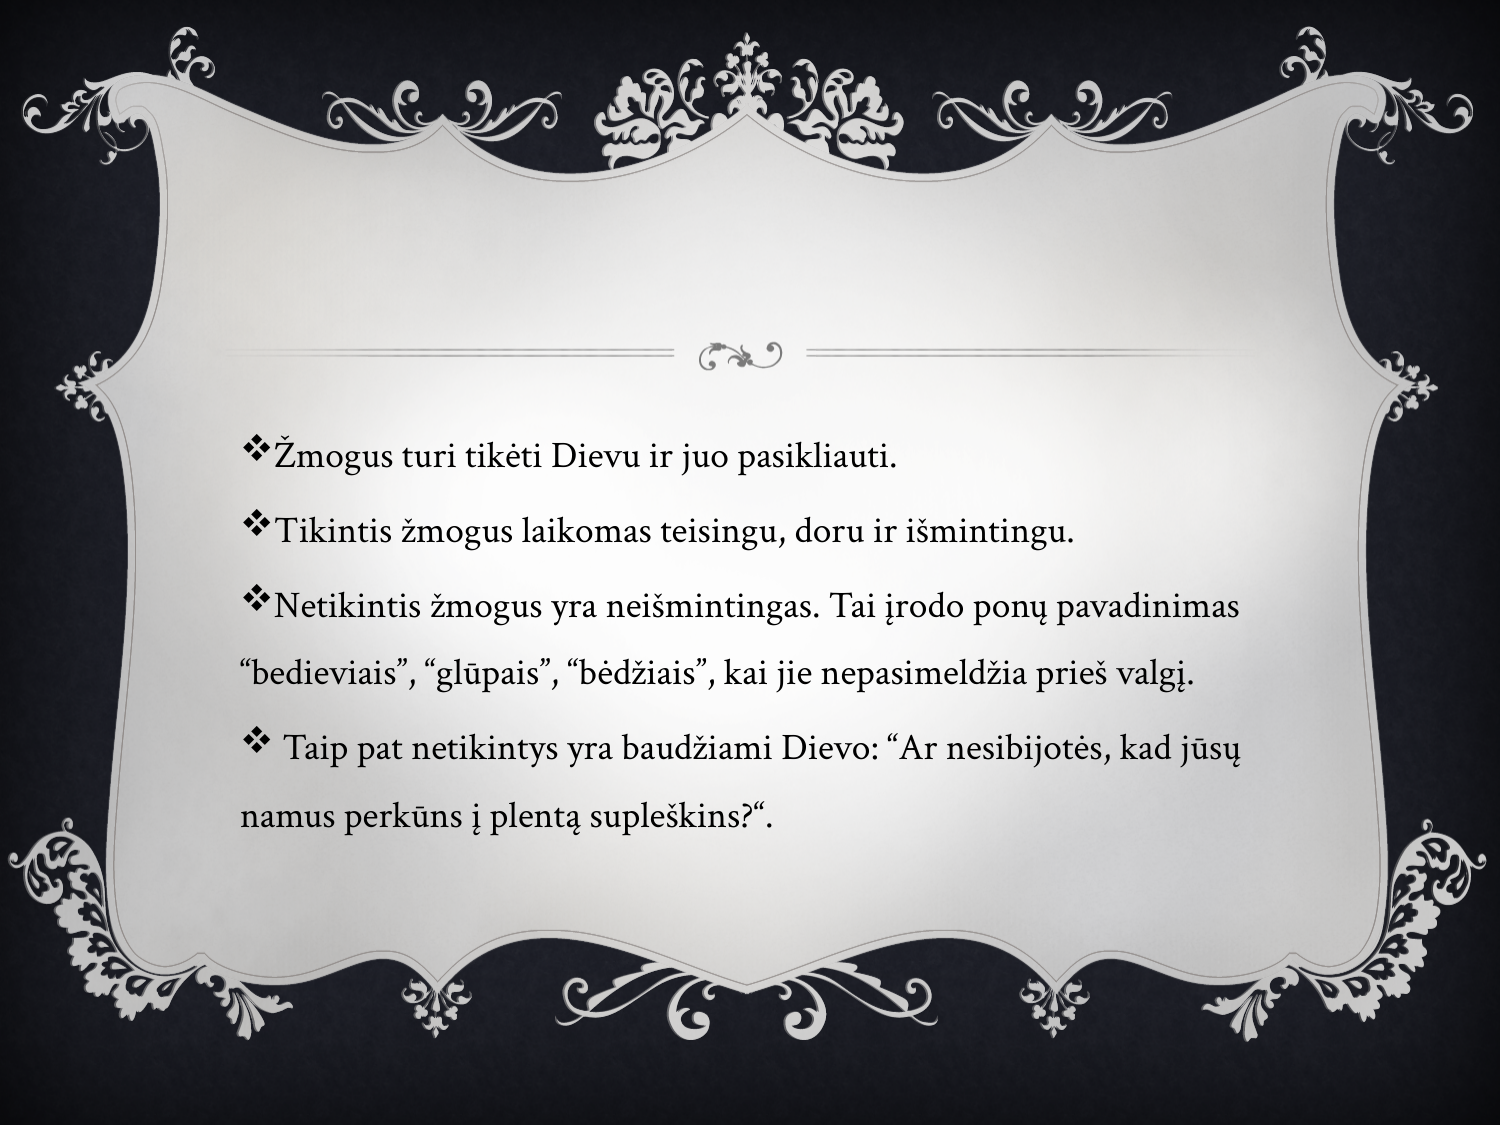

#
Žmogus turi tikėti Dievu ir juo pasikliauti.
Tikintis žmogus laikomas teisingu, doru ir išmintingu.
Netikintis žmogus yra neišmintingas. Tai įrodo ponų pavadinimas “bedieviais”, “glūpais”, “bėdžiais”, kai jie nepasimeldžia prieš valgį.
 Taip pat netikintys yra baudžiami Dievo: “Ar nesibijotės, kad jūsų namus perkūns į plentą supleškins?“.